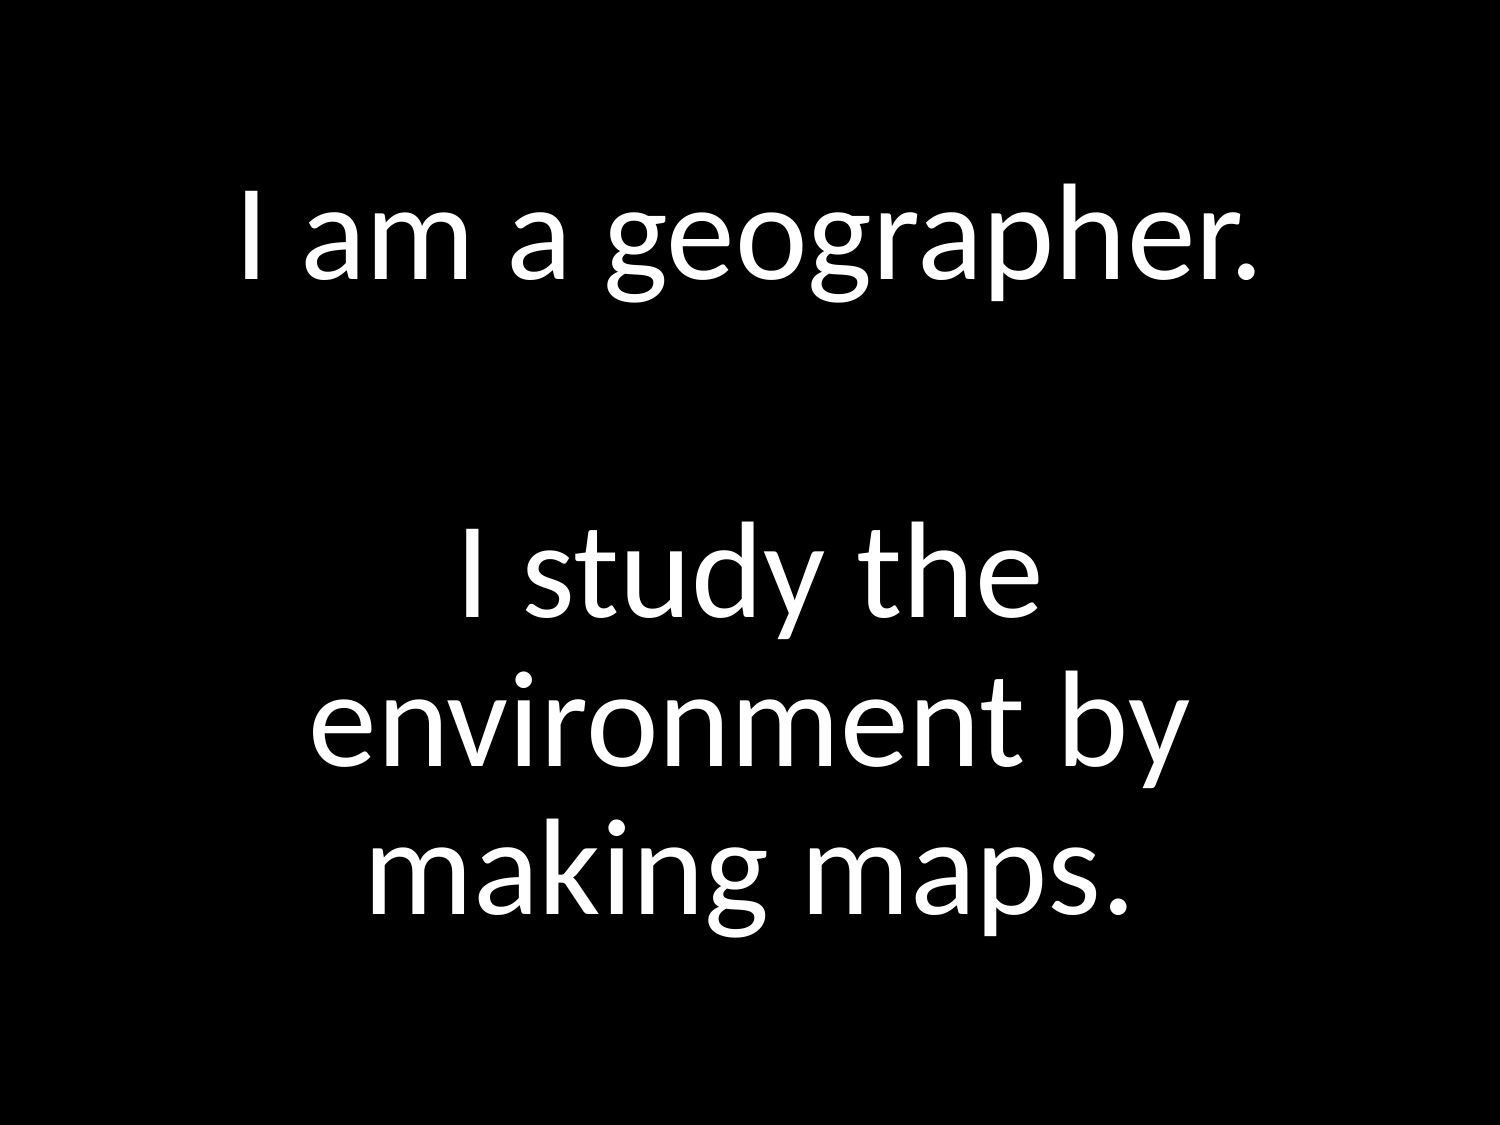

I am a geographer.

I study the environment by making maps.